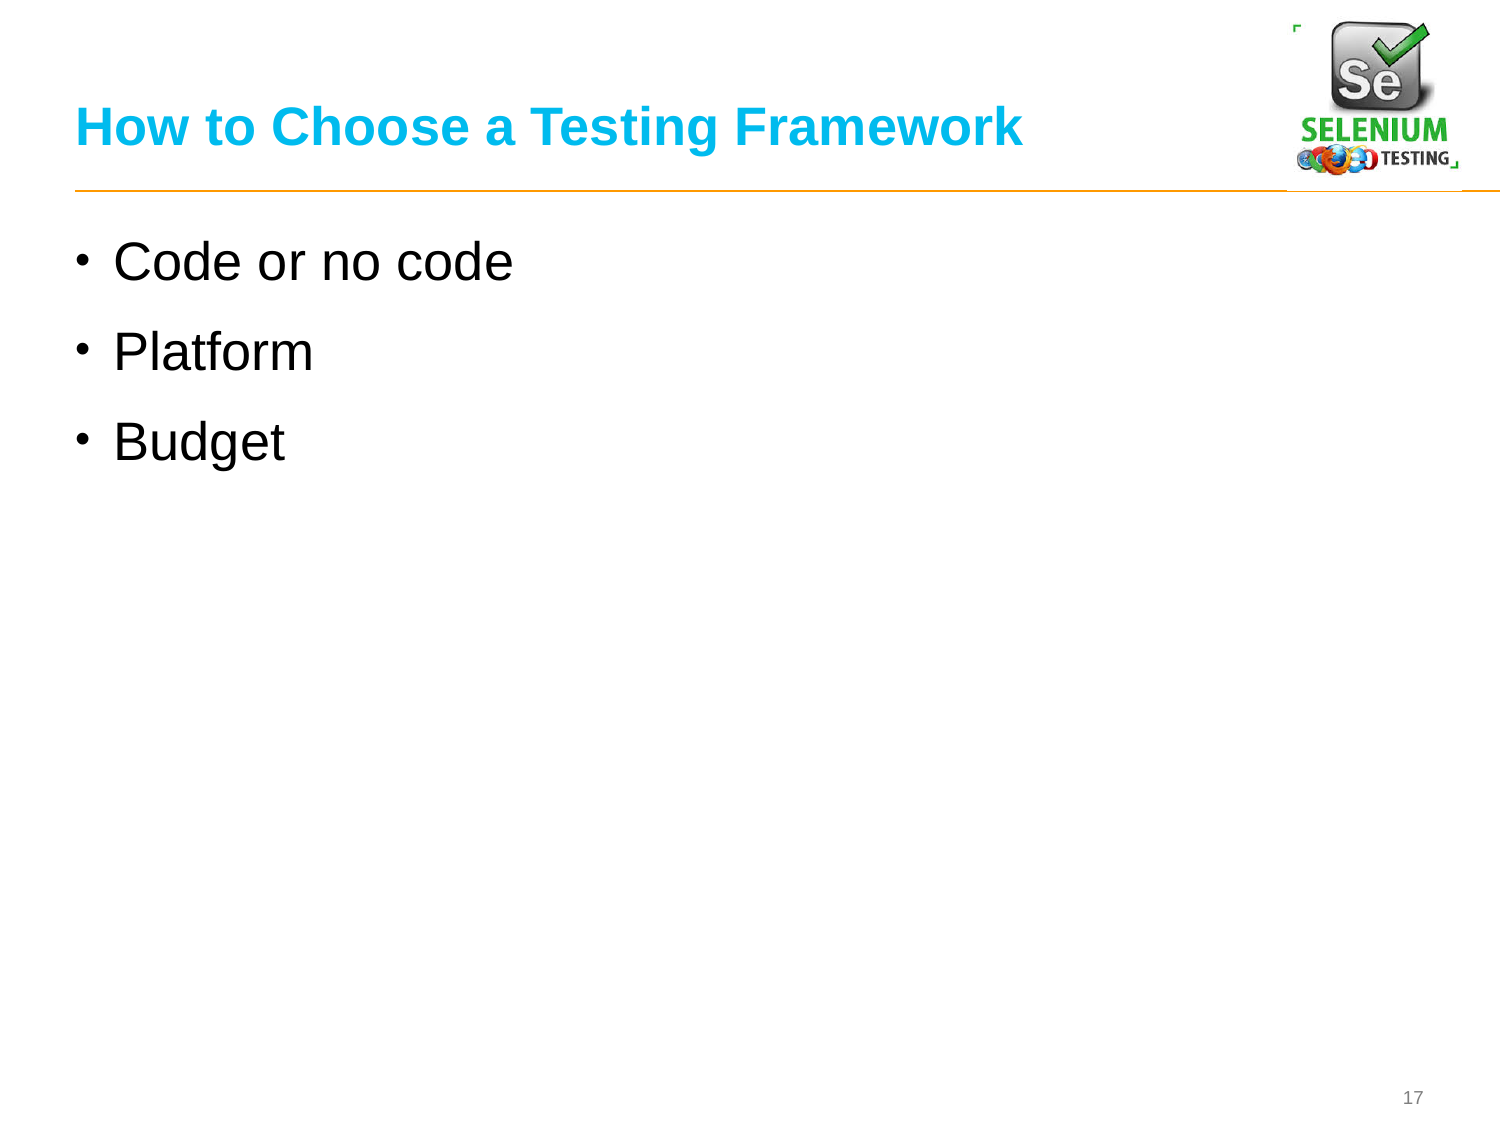

# How to Choose a Testing Framework
Code or no code
Platform
Budget